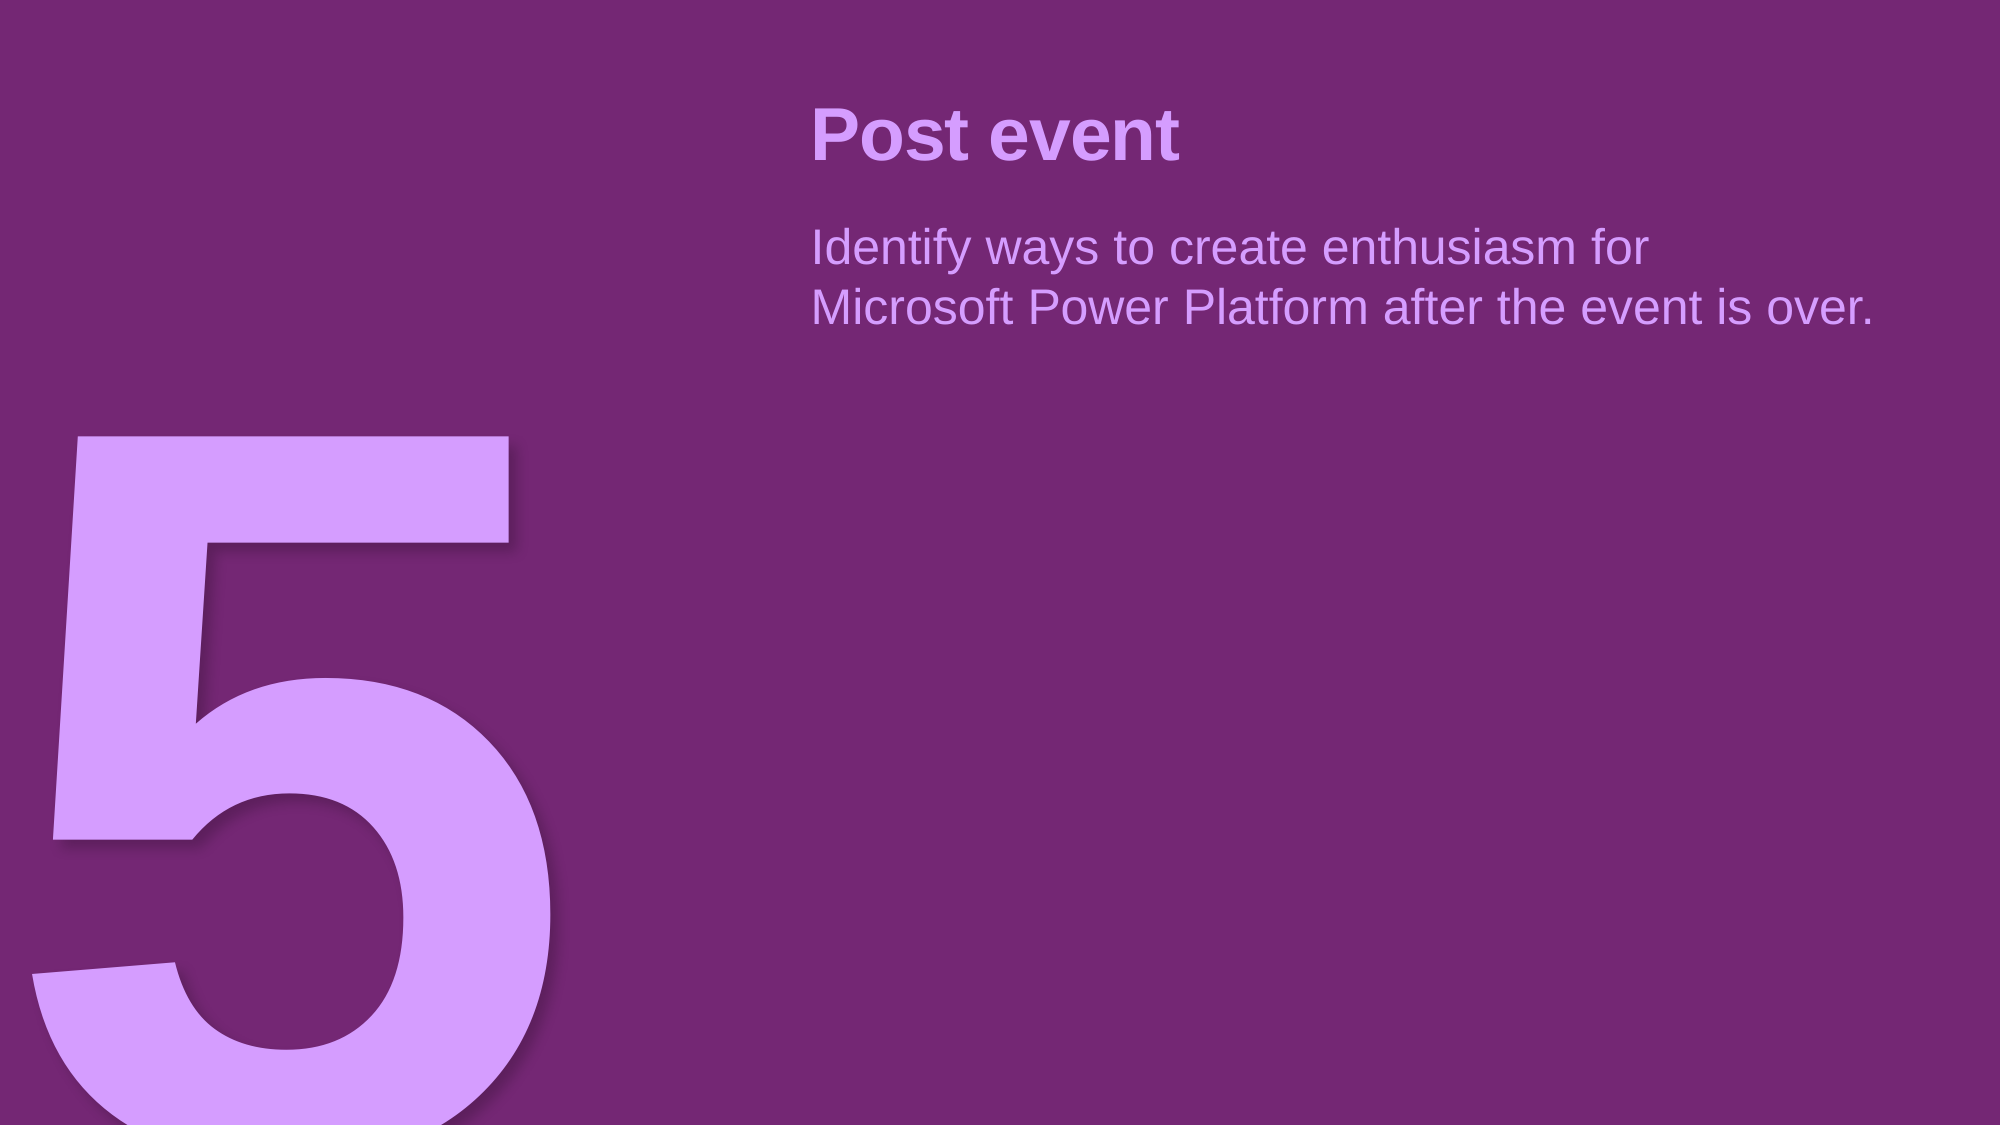

# Post event
Identify ways to create enthusiasm for
Microsoft Power Platform after the event is over.